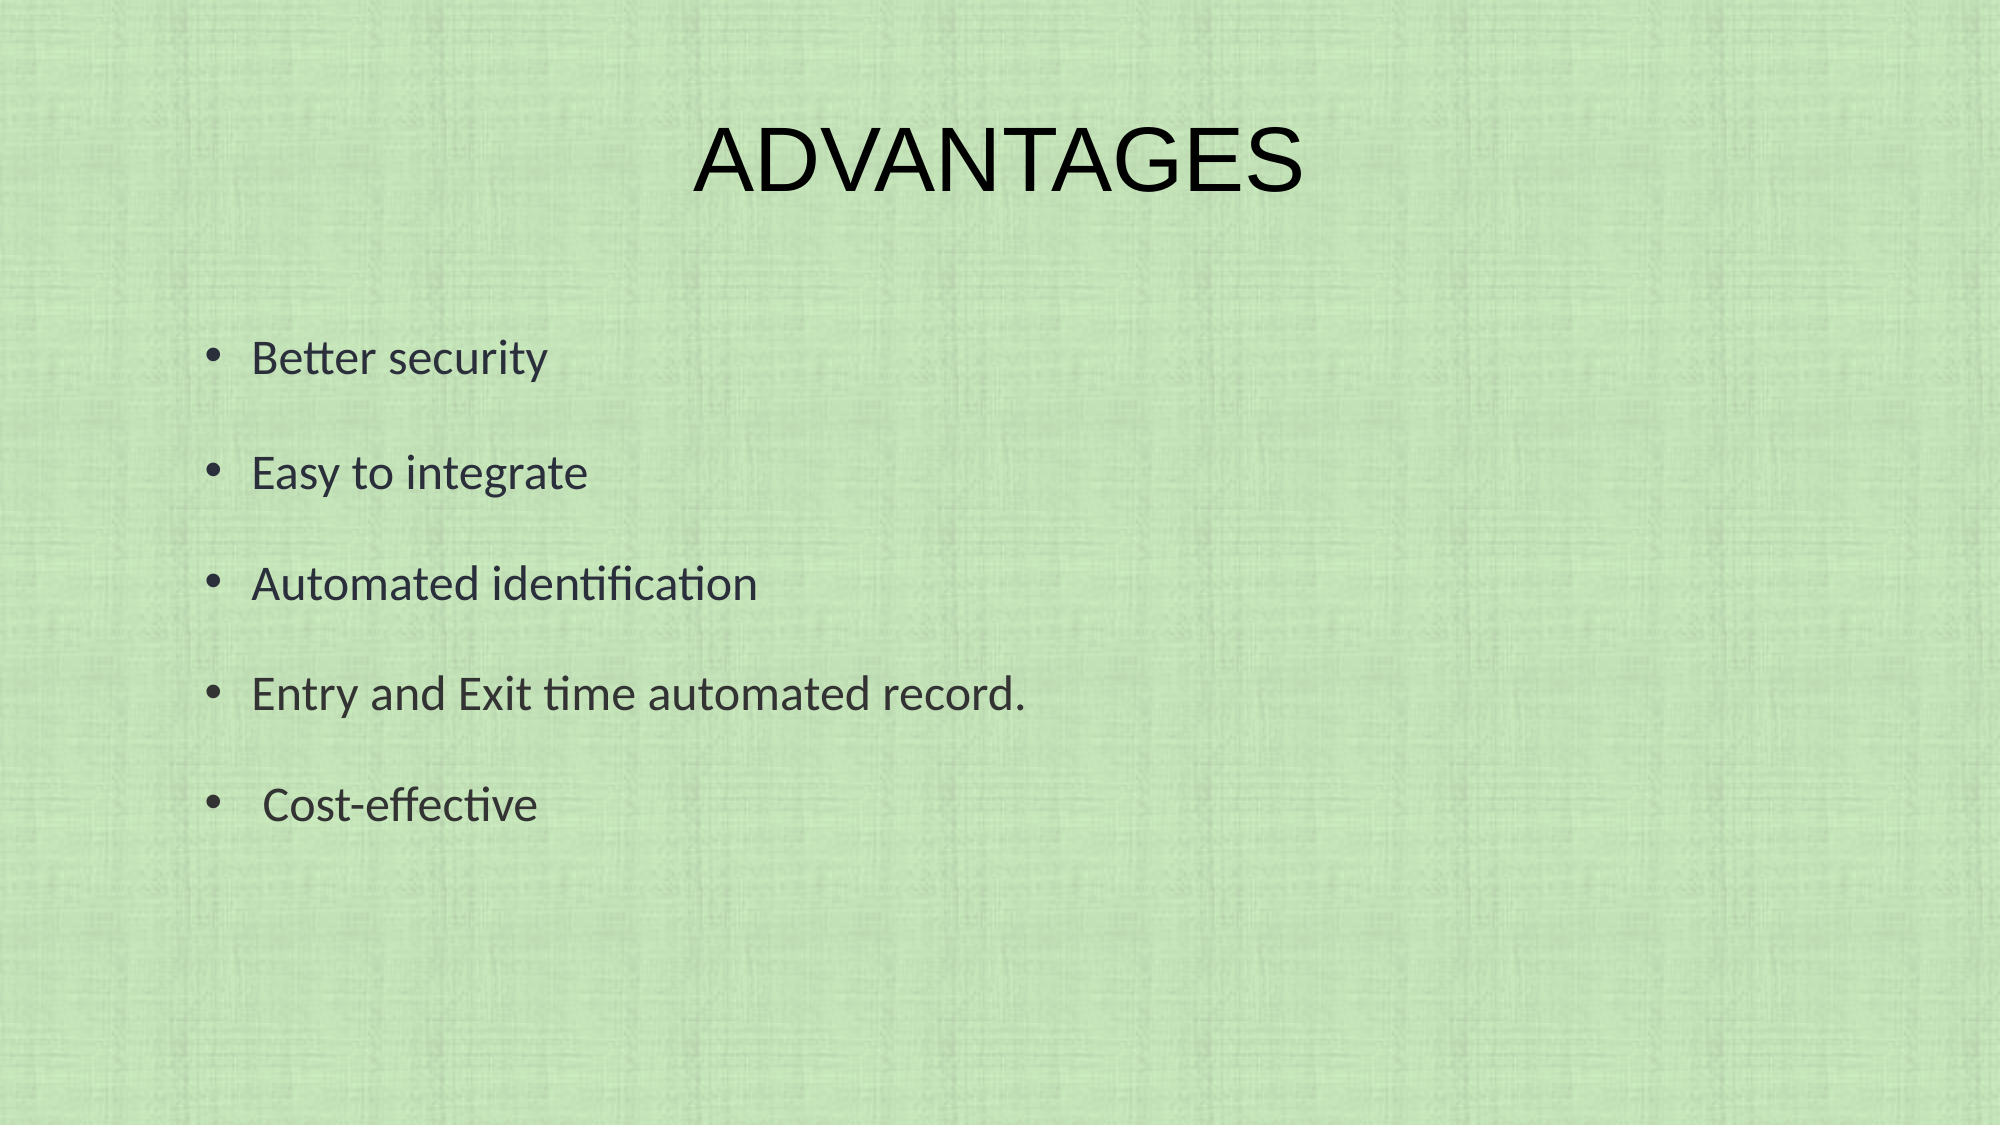

ADVANTAGES
Better security
Easy to integrate
Automated identification
Entry and Exit time automated record.
 Cost-effective